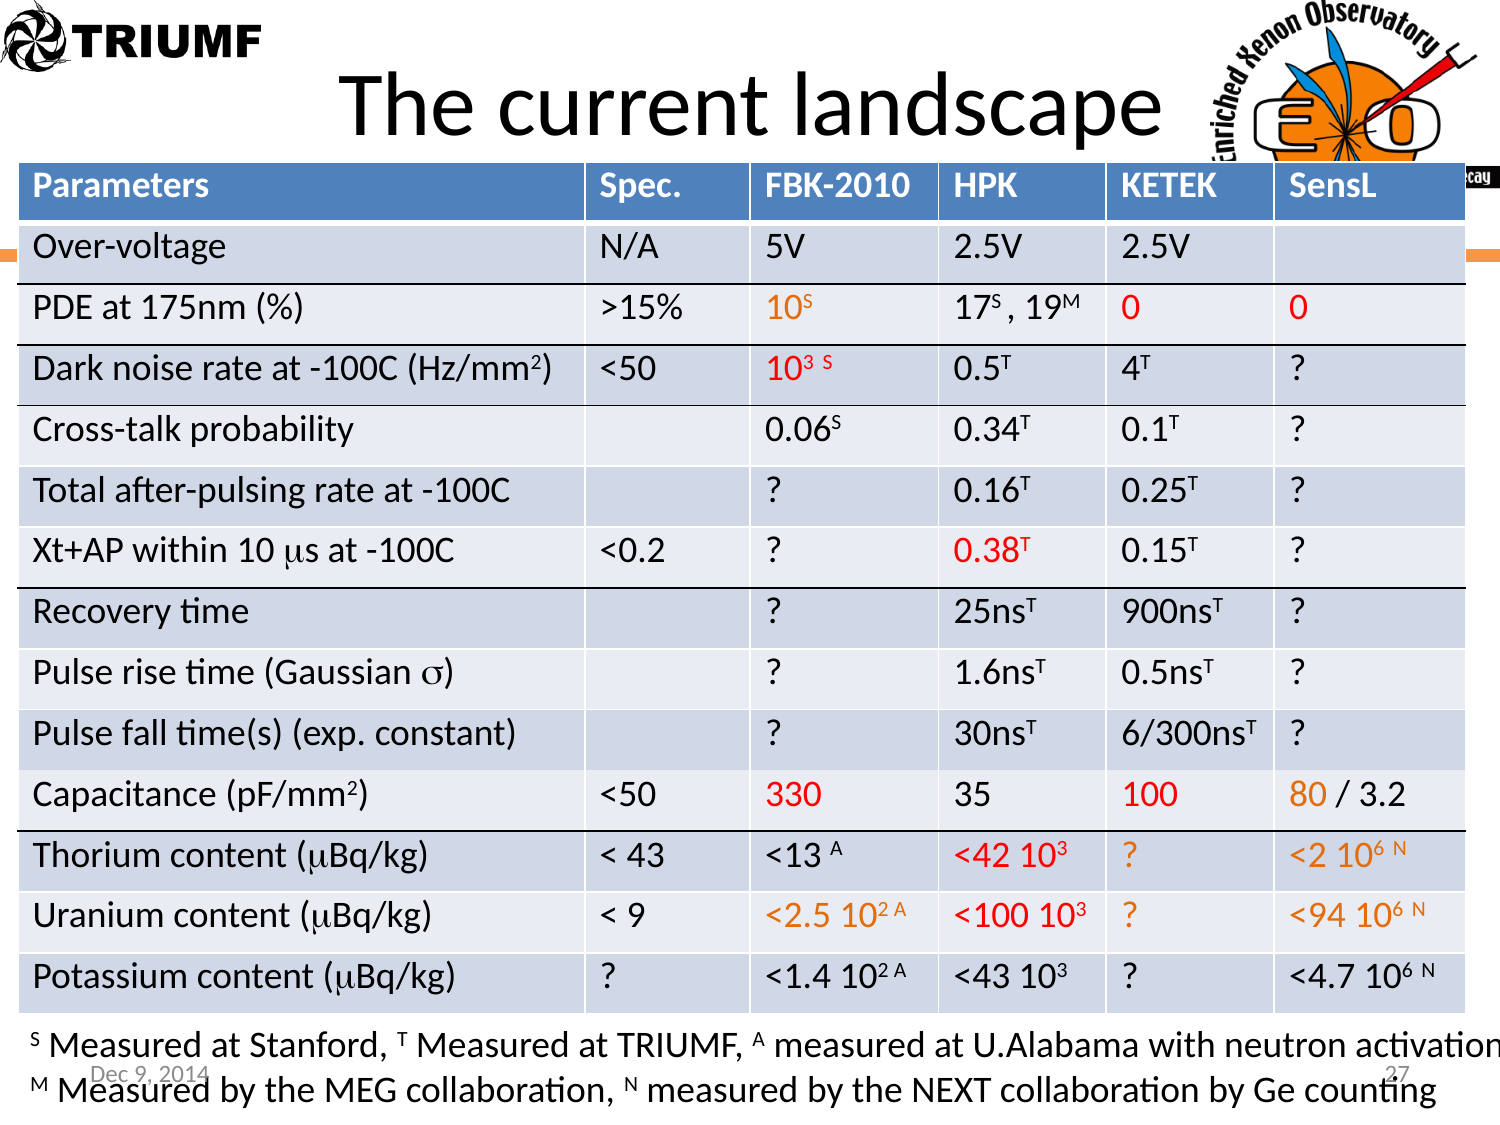

# The current landscape
| Parameters | Spec. | FBK-2010 | HPK | KETEK | SensL |
| --- | --- | --- | --- | --- | --- |
| Over-voltage | N/A | 5V | 2.5V | 2.5V |  |
| PDE at 175nm (%) | >15% | 10S | 17S , 19M | 0 | 0 |
| Dark noise rate at -100C (Hz/mm2) | <50 | 103 S | 0.5T | 4T | ? |
| Cross-talk probability |  | 0.06S | 0.34T | 0.1T | ? |
| Total after-pulsing rate at -100C |  | ? | 0.16T | 0.25T | ? |
| Xt+AP within 10 μs at -100C | <0.2 | ? | 0.38T | 0.15T | ? |
| Recovery time |  | ? | 25nsT | 900nsT | ? |
| Pulse rise time (Gaussian σ) |  | ? | 1.6nsT | 0.5nsT | ? |
| Pulse fall time(s) (exp. constant) |  | ? | 30nsT | 6/300nsT | ? |
| Capacitance (pF/mm2) | <50 | 330 | 35 | 100 | 80 / 3.2 |
| Thorium content (μBq/kg) | < 43 | <13 A | <42 103 | ? | <2 106 N |
| Uranium content (μBq/kg) | < 9 | <2.5 102 A | <100 103 | ? | <94 106 N |
| Potassium content (μBq/kg) | ? | <1.4 102 A | <43 103 | ? | <4.7 106 N |
S Measured at Stanford, T Measured at TRIUMF, A measured at U.Alabama with neutron activation
M Measured by the MEG collaboration, N measured by the NEXT collaboration by Ge counting
Dec 9, 2014
27